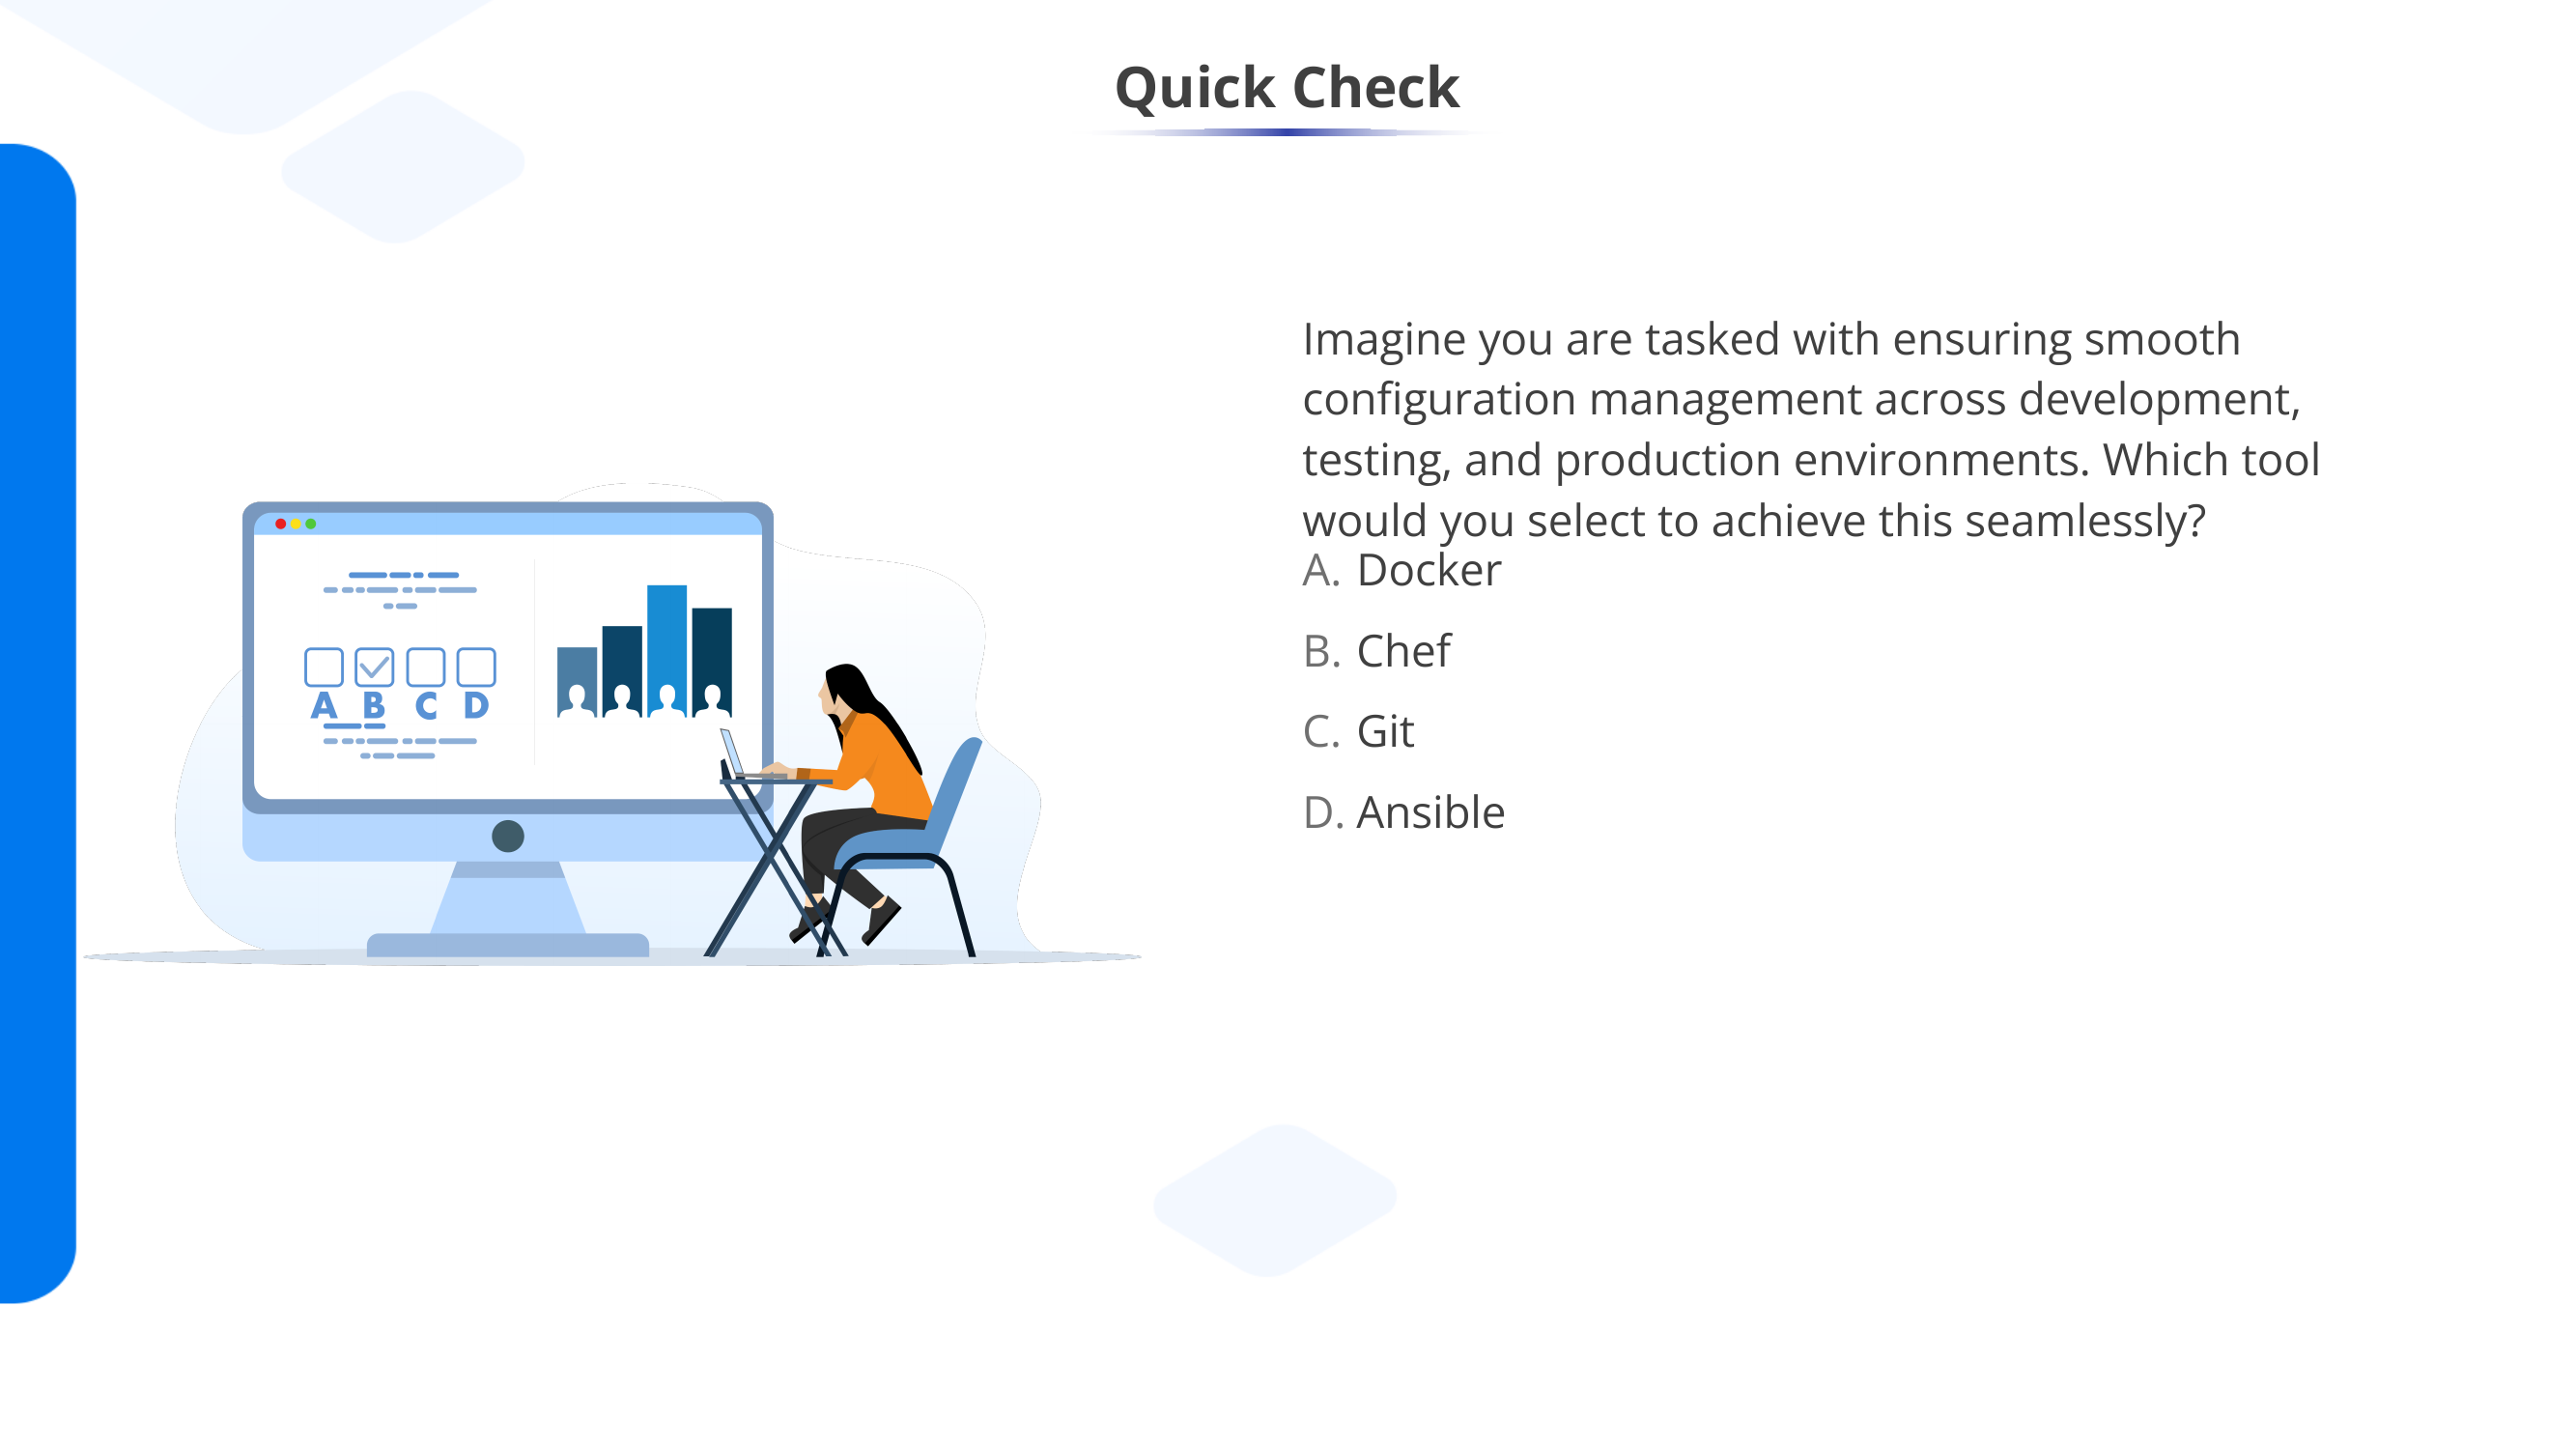

Imagine you are tasked with ensuring smooth configuration management across development, testing, and production environments. Which tool would you select to achieve this seamlessly?
Docker
Chef
Git
Ansible